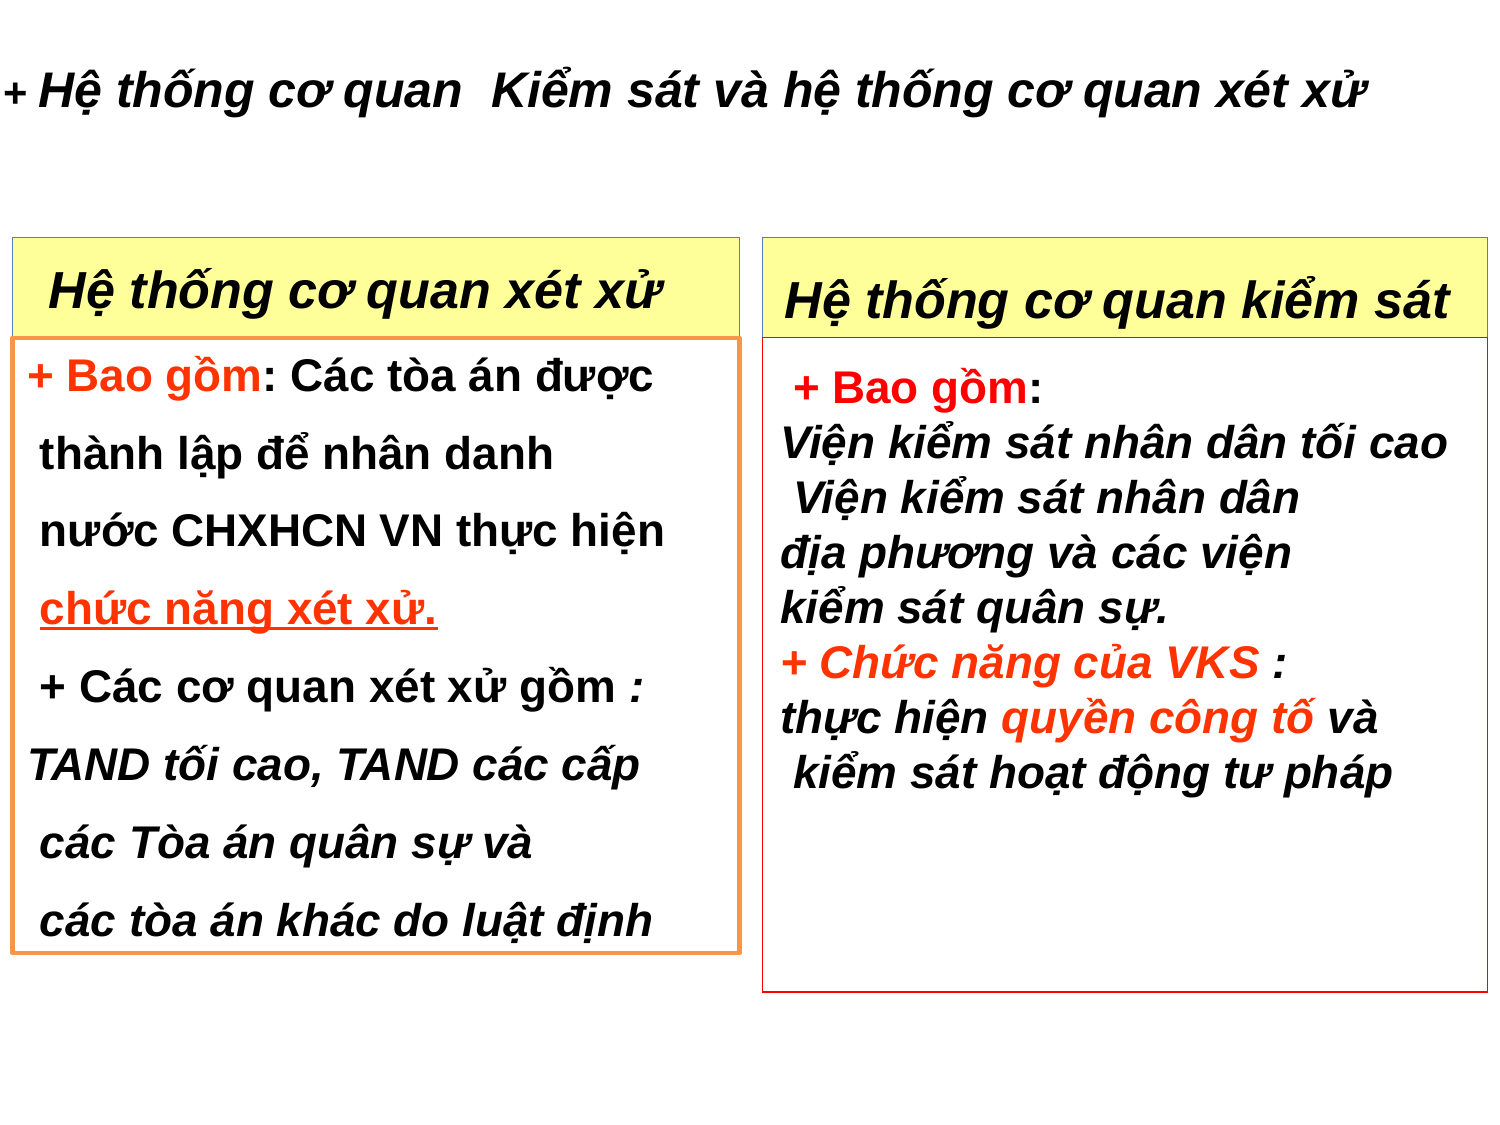

+ Hệ thống cơ quan  Kiểm sát và hệ thống cơ quan xét xử
  Hệ thống cơ quan xét xử
 Hệ thống cơ quan kiểm sát

+ Bao gồm: Các tòa án được
 thành lập để nhân danh
 nước CHXHCN VN thực hiện
 chức năng xét xử.
 + Các cơ quan xét xử gồm :
TAND tối cao, TAND các cấp
 các Tòa án quân sự và
 các tòa án khác do luật định
 + Bao gồm:
Viện kiểm sát nhân dân tối cao
 Viện kiểm sát nhân dân
địa phương và các viện
kiểm sát quân sự.
+ Chức năng của VKS :
thực hiện quyền công tố và
 kiểm sát hoạt động tư pháp